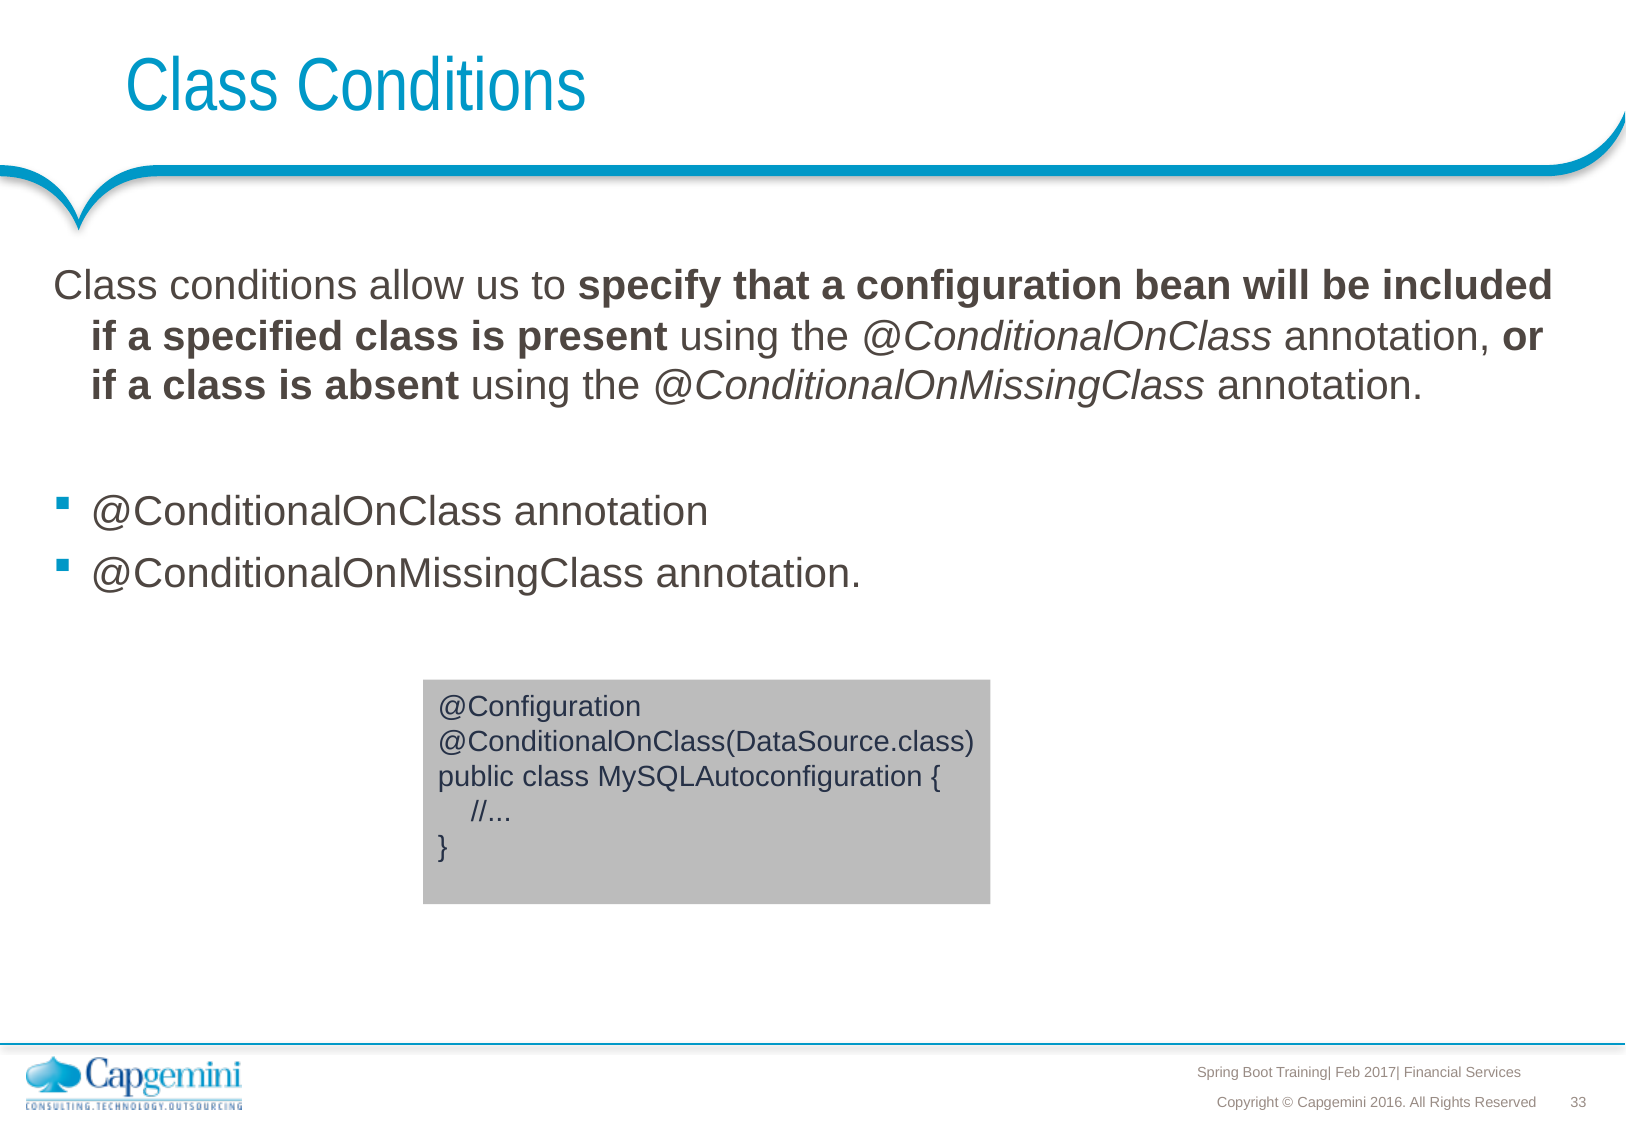

# Class Conditions
Class conditions allow us to specify that a configuration bean will be included if a specified class is present using the @ConditionalOnClass annotation, or if a class is absent using the @ConditionalOnMissingClass annotation.

@ConditionalOnClass annotation
@ConditionalOnMissingClass annotation.
@Configuration
@ConditionalOnClass(DataSource.class)
public class MySQLAutoconfiguration {
    //...
}